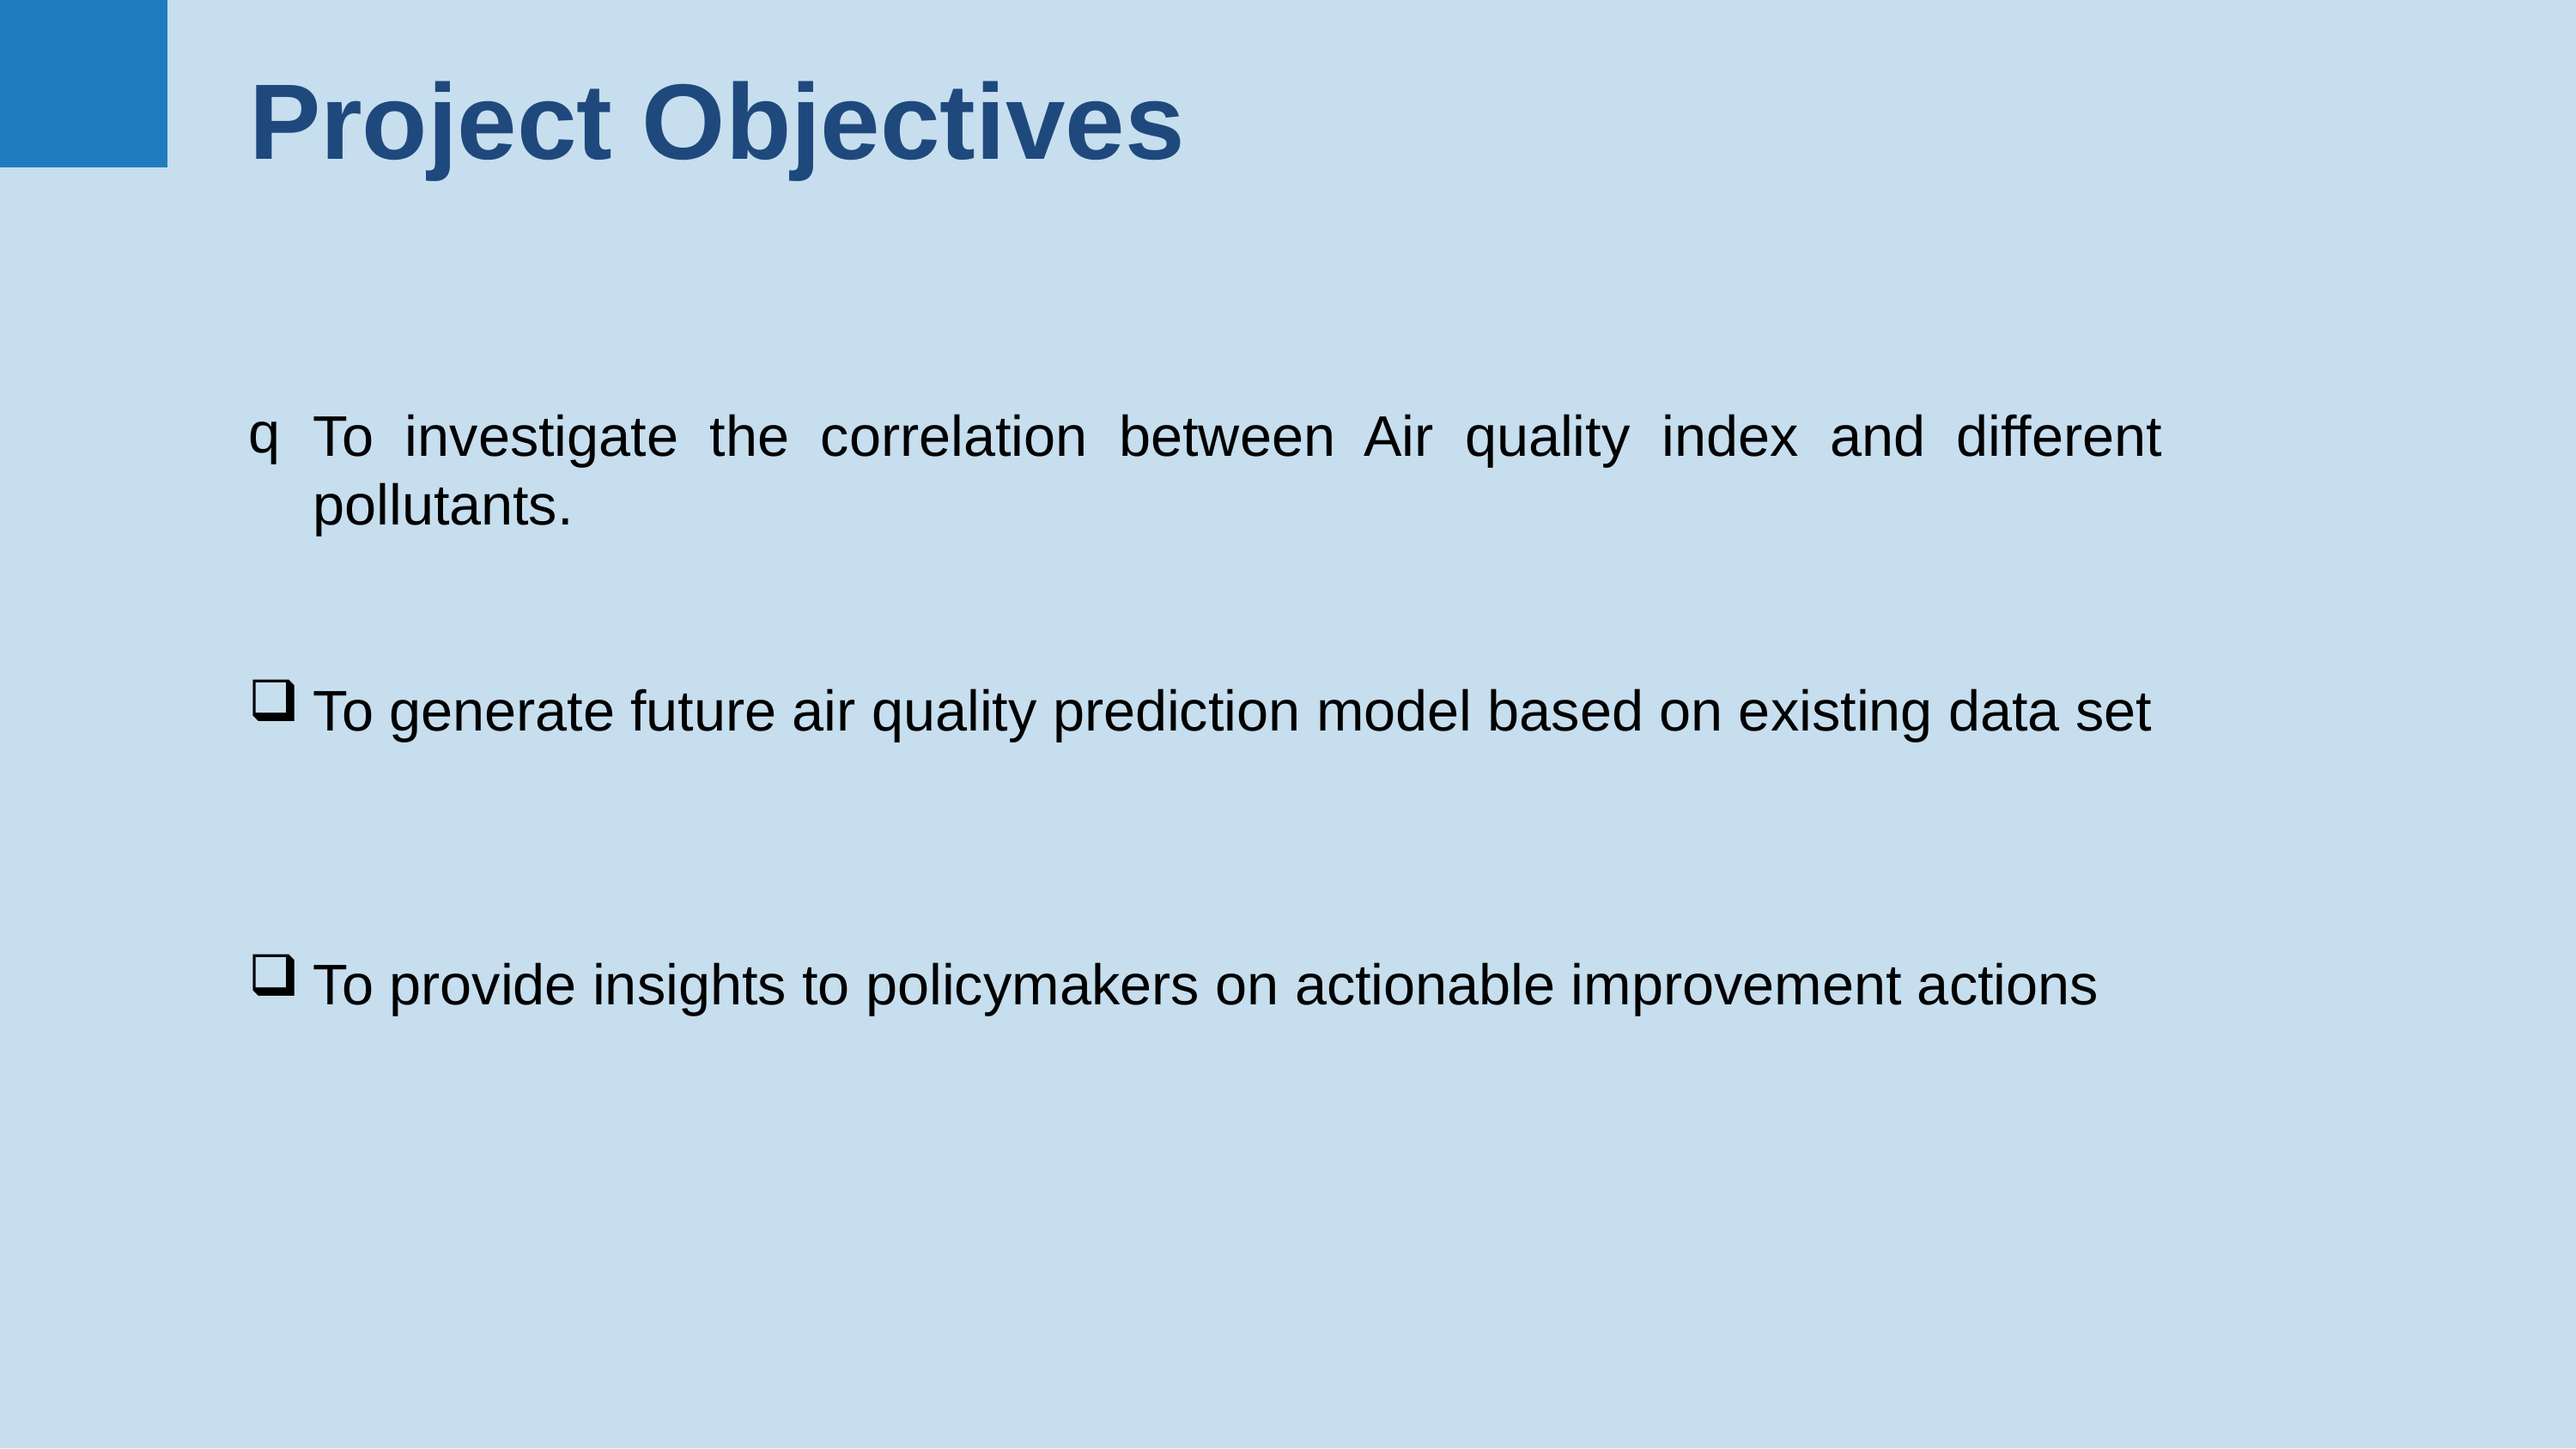

Project Objectives

To investigate the correlation between Air quality index and different pollutants.

To generate future air quality prediction model based on existing data set

To provide insights to policymakers on actionable improvement actions